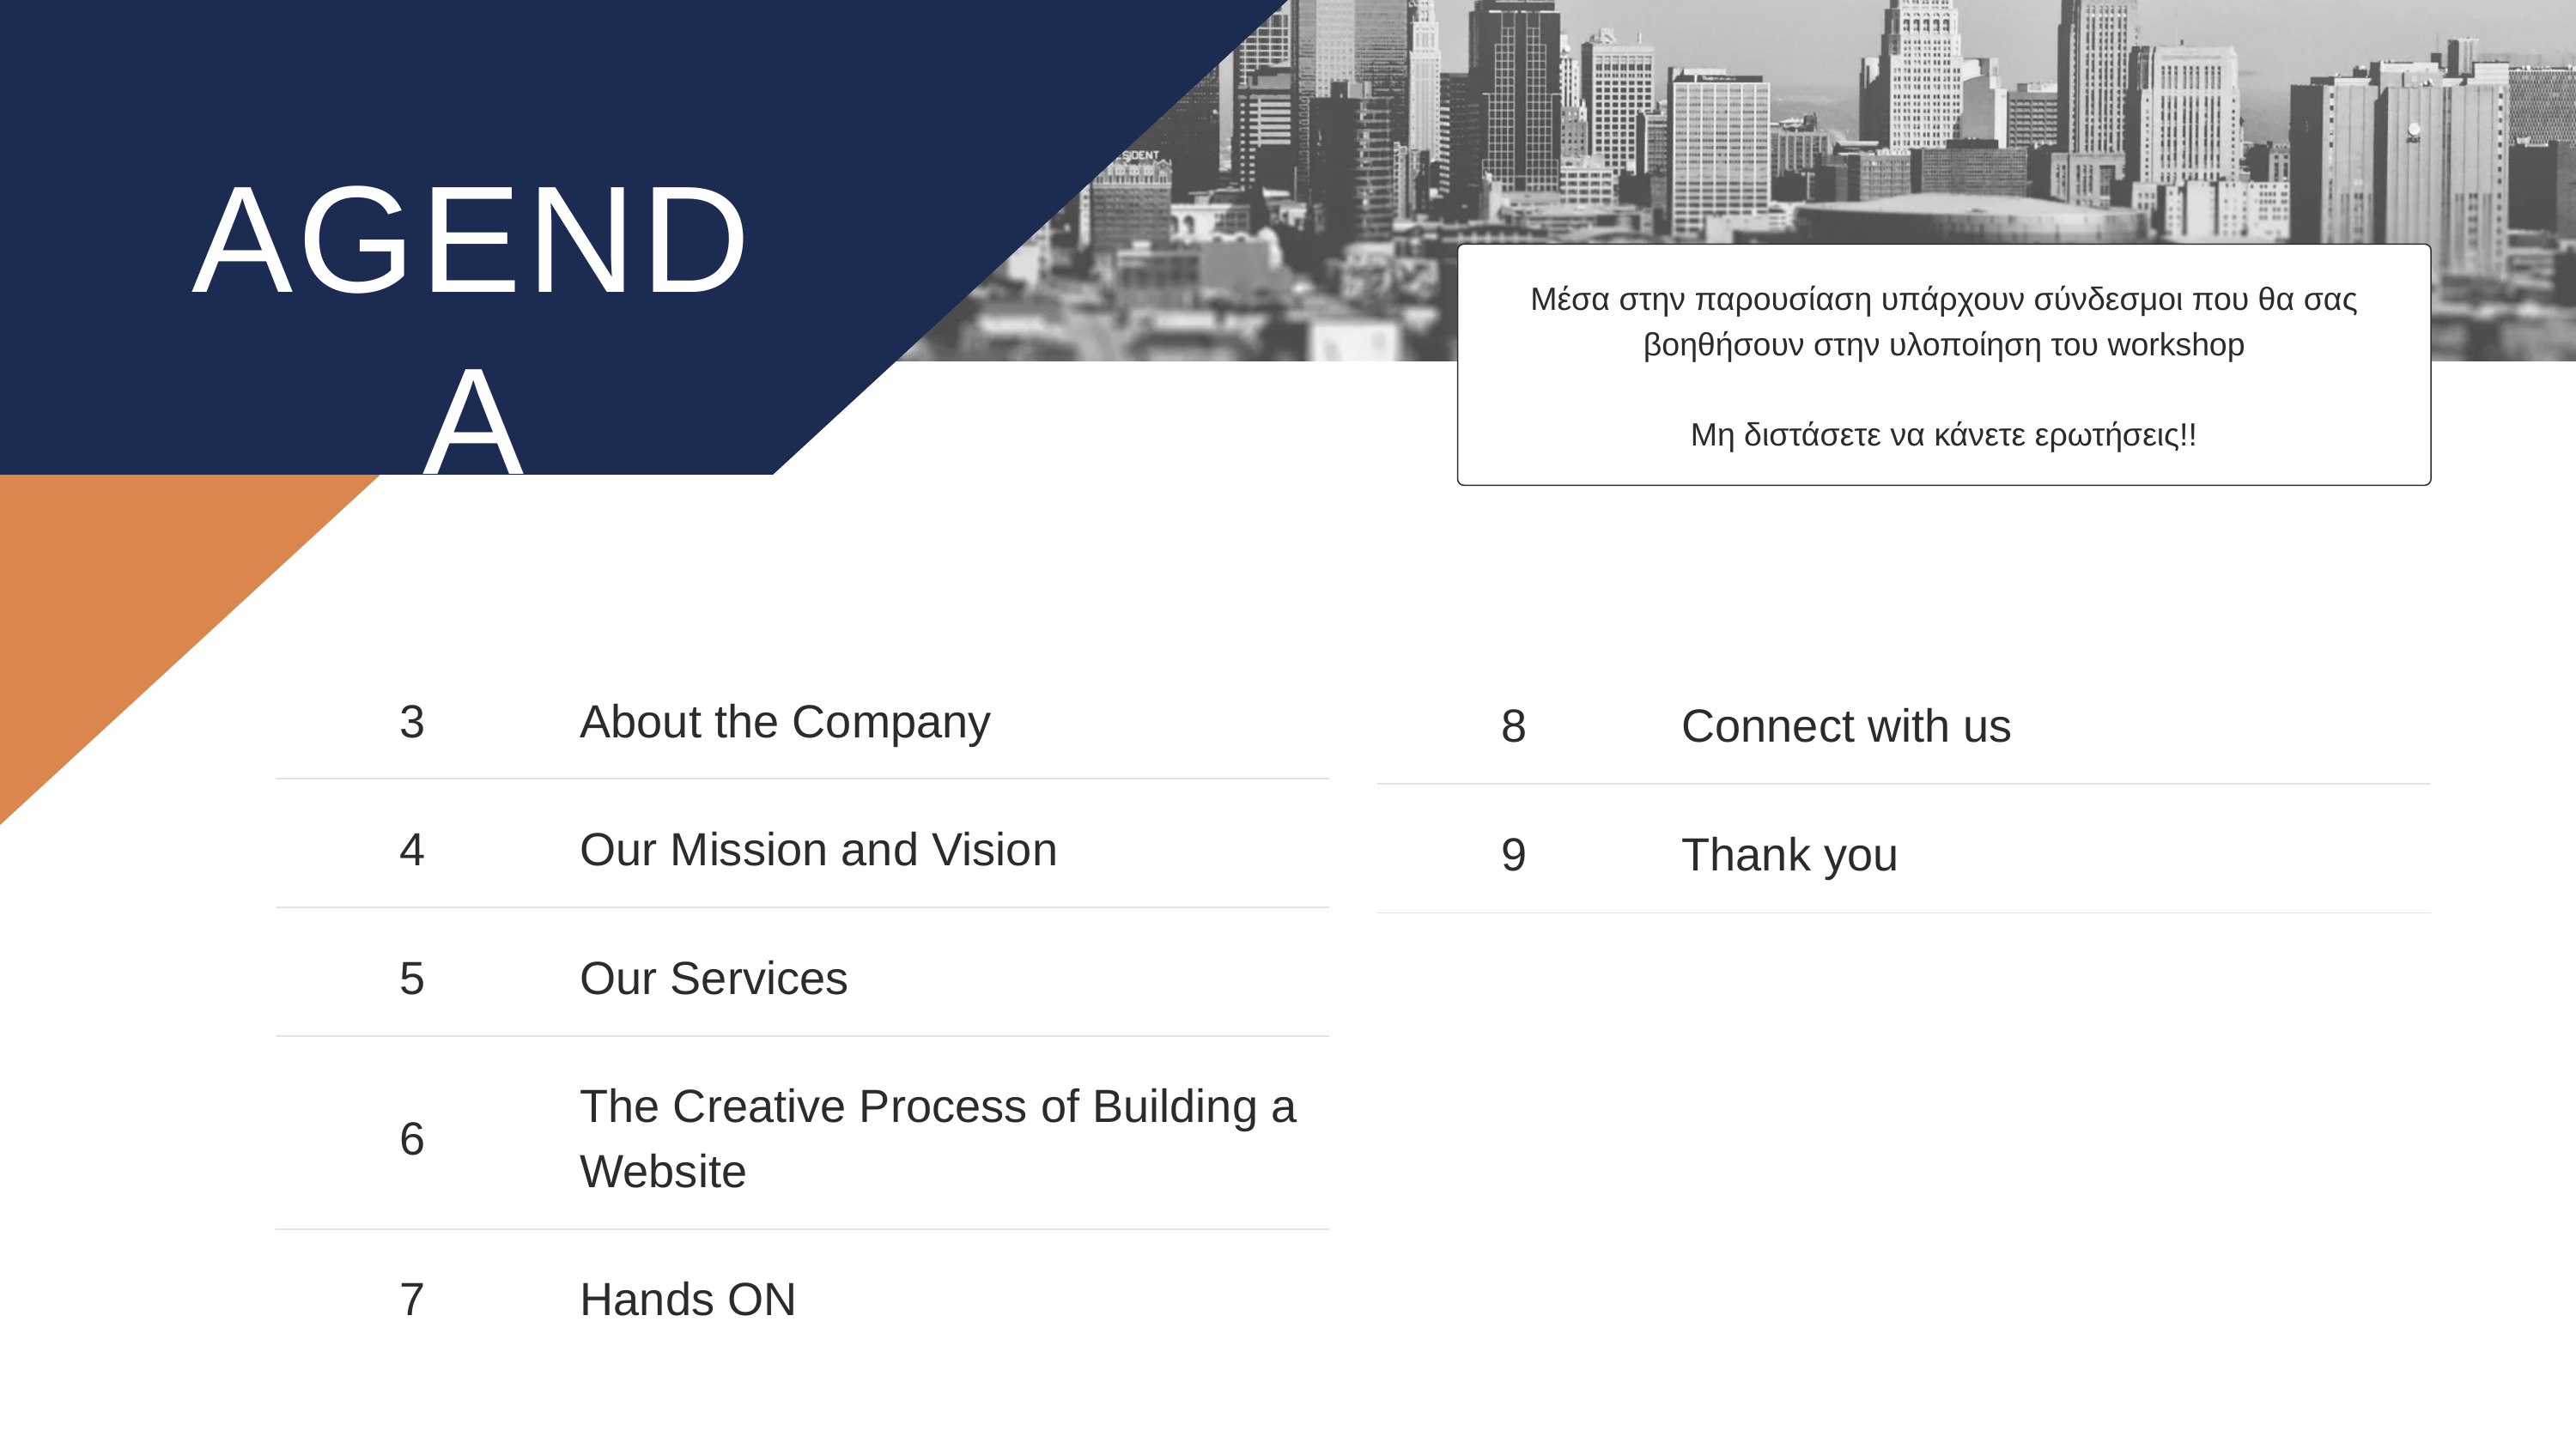

AGENDA

Μέσα στην παρουσίαση υπάρχουν σύνδεσμοι που θα σας βοηθήσουν στην υλοποίηση του workshop

Μη διστάσετε να κάνετε ερωτήσεις!!

| 3 | About the Company |
| --- | --- |
| 4 | Our Mission and Vision |
| 5 | Our Services |
| 6 | The Creative Process of Building a Website |
| 7 | Hands ON |
| 8 | Connect with us |
| --- | --- |
| 9 | Thank you |